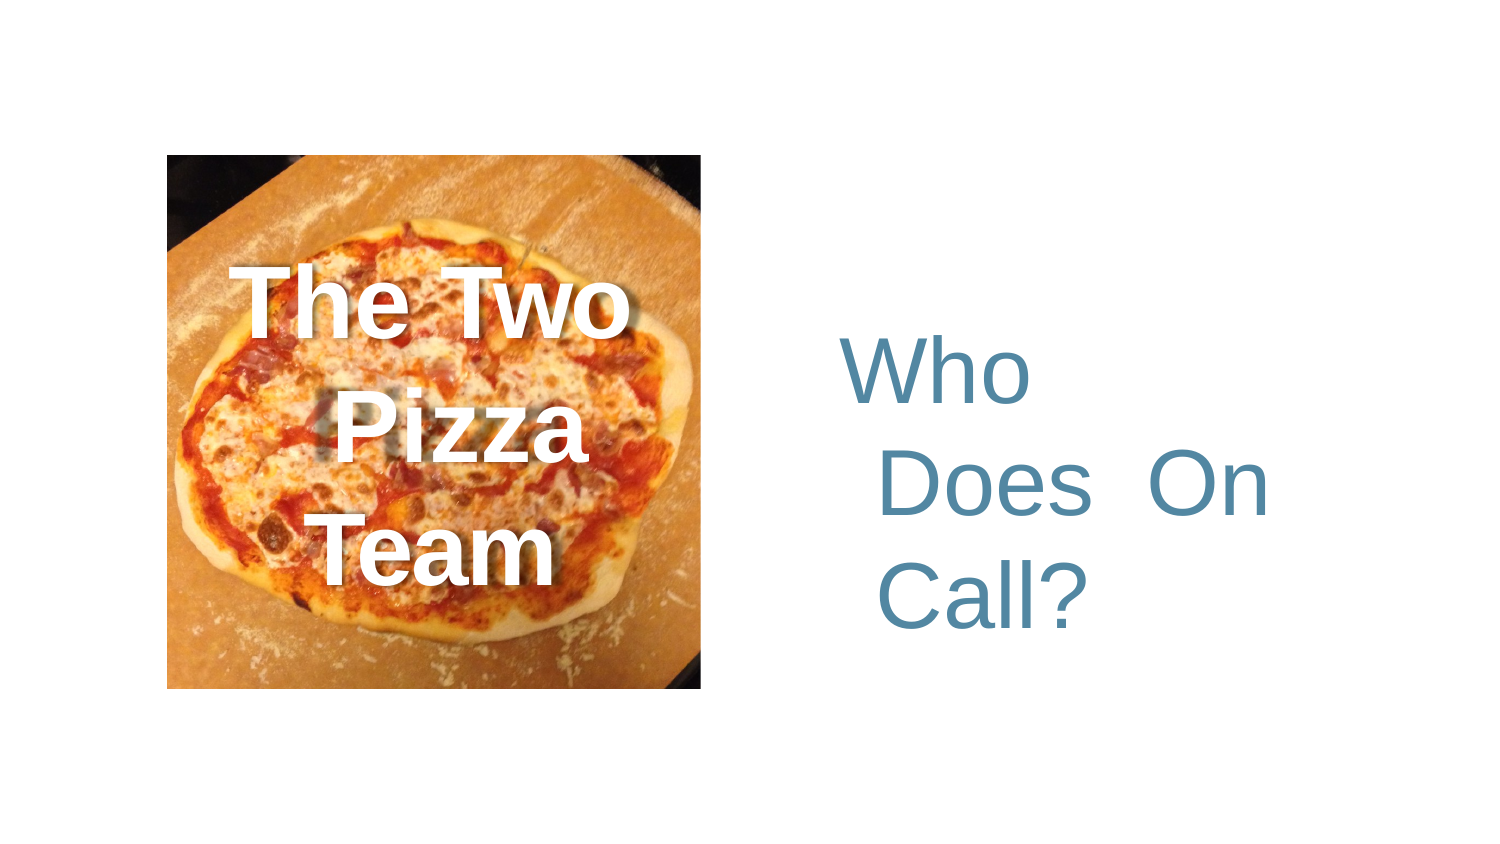

# The Two  Pizza  Team
Who	Does  On Call?